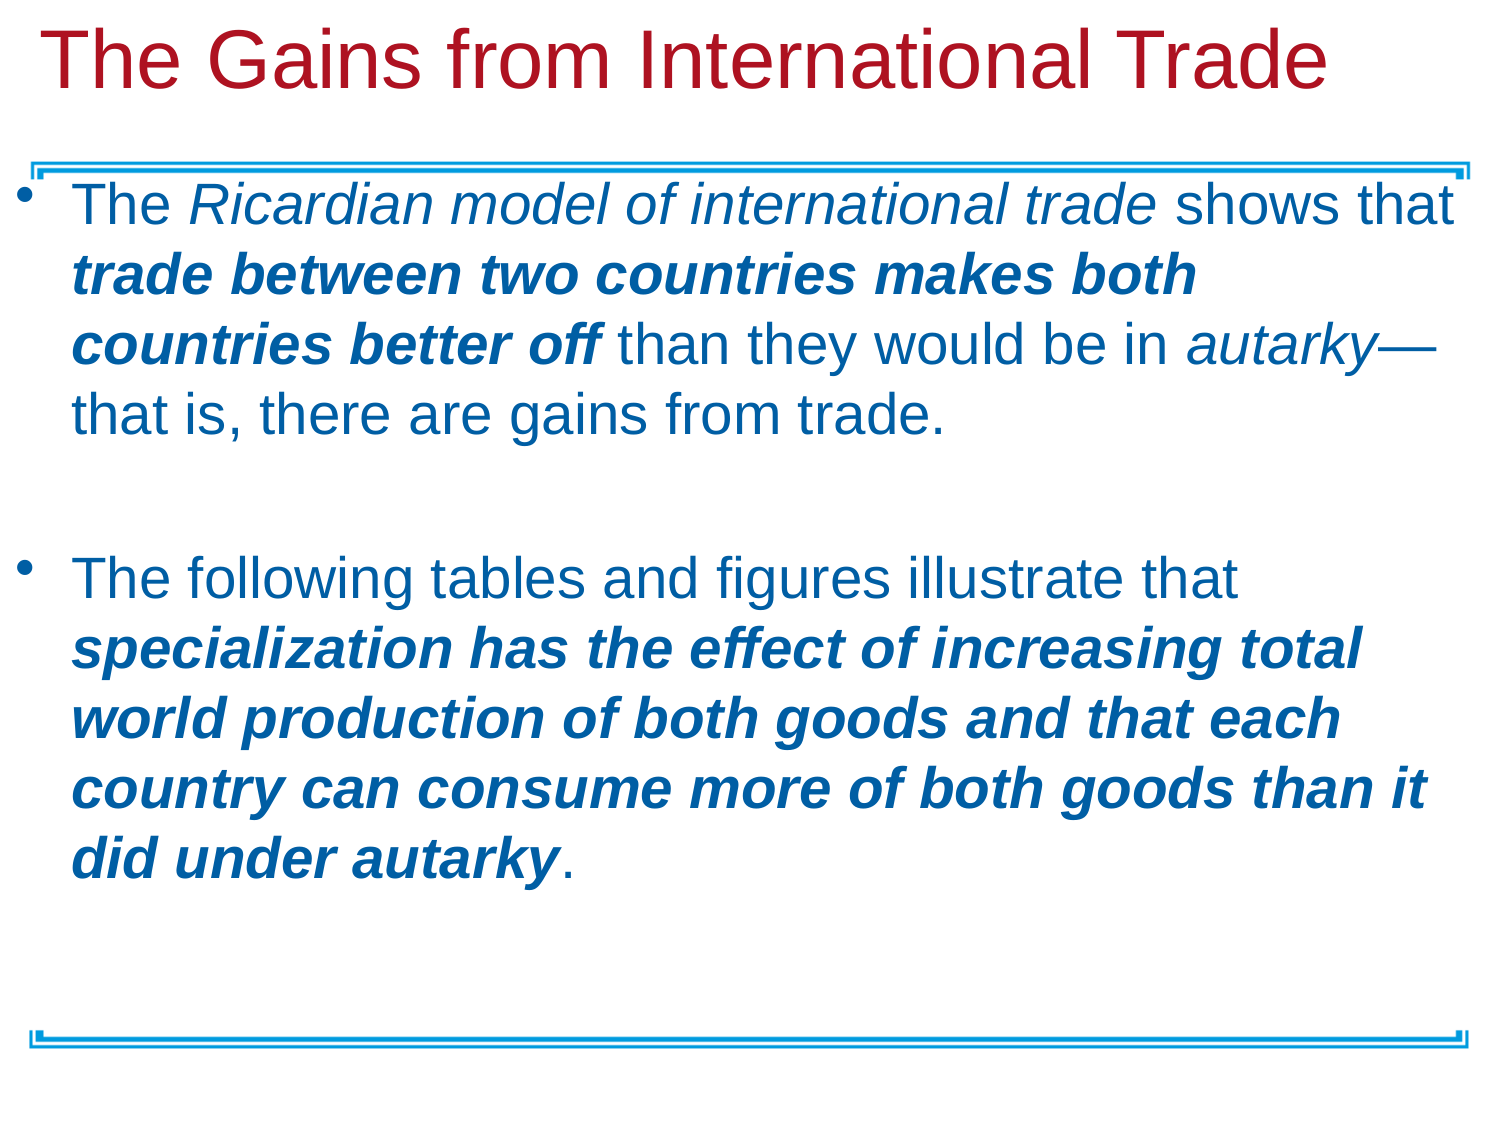

# The Gains from International Trade
The Ricardian model of international trade shows that trade between two countries makes both countries better off than they would be in autarky—that is, there are gains from trade.

The following tables and figures illustrate that specialization has the effect of increasing total world production of both goods and that each country can consume more of both goods than it did under autarky.